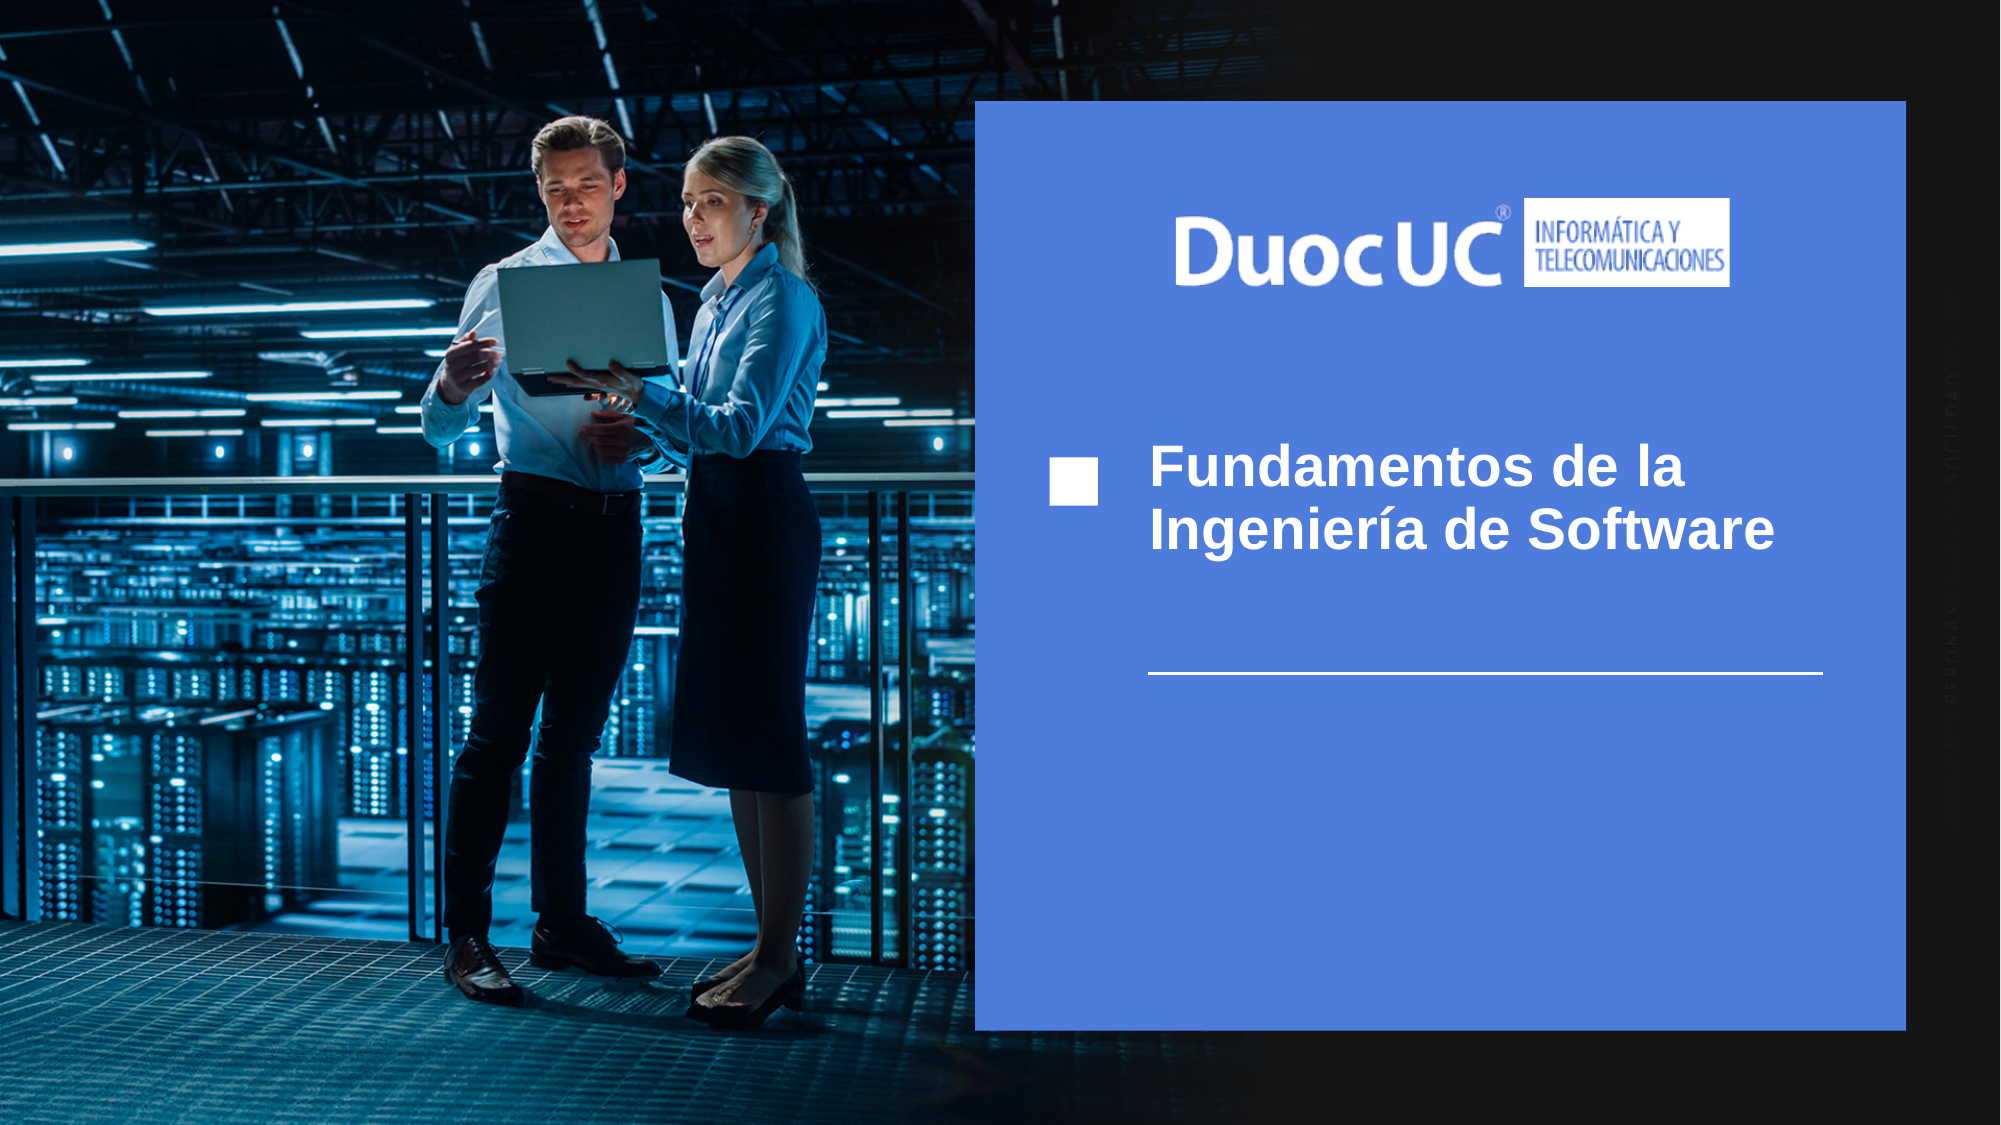

# Fundamentos de la Ingeniería de Software